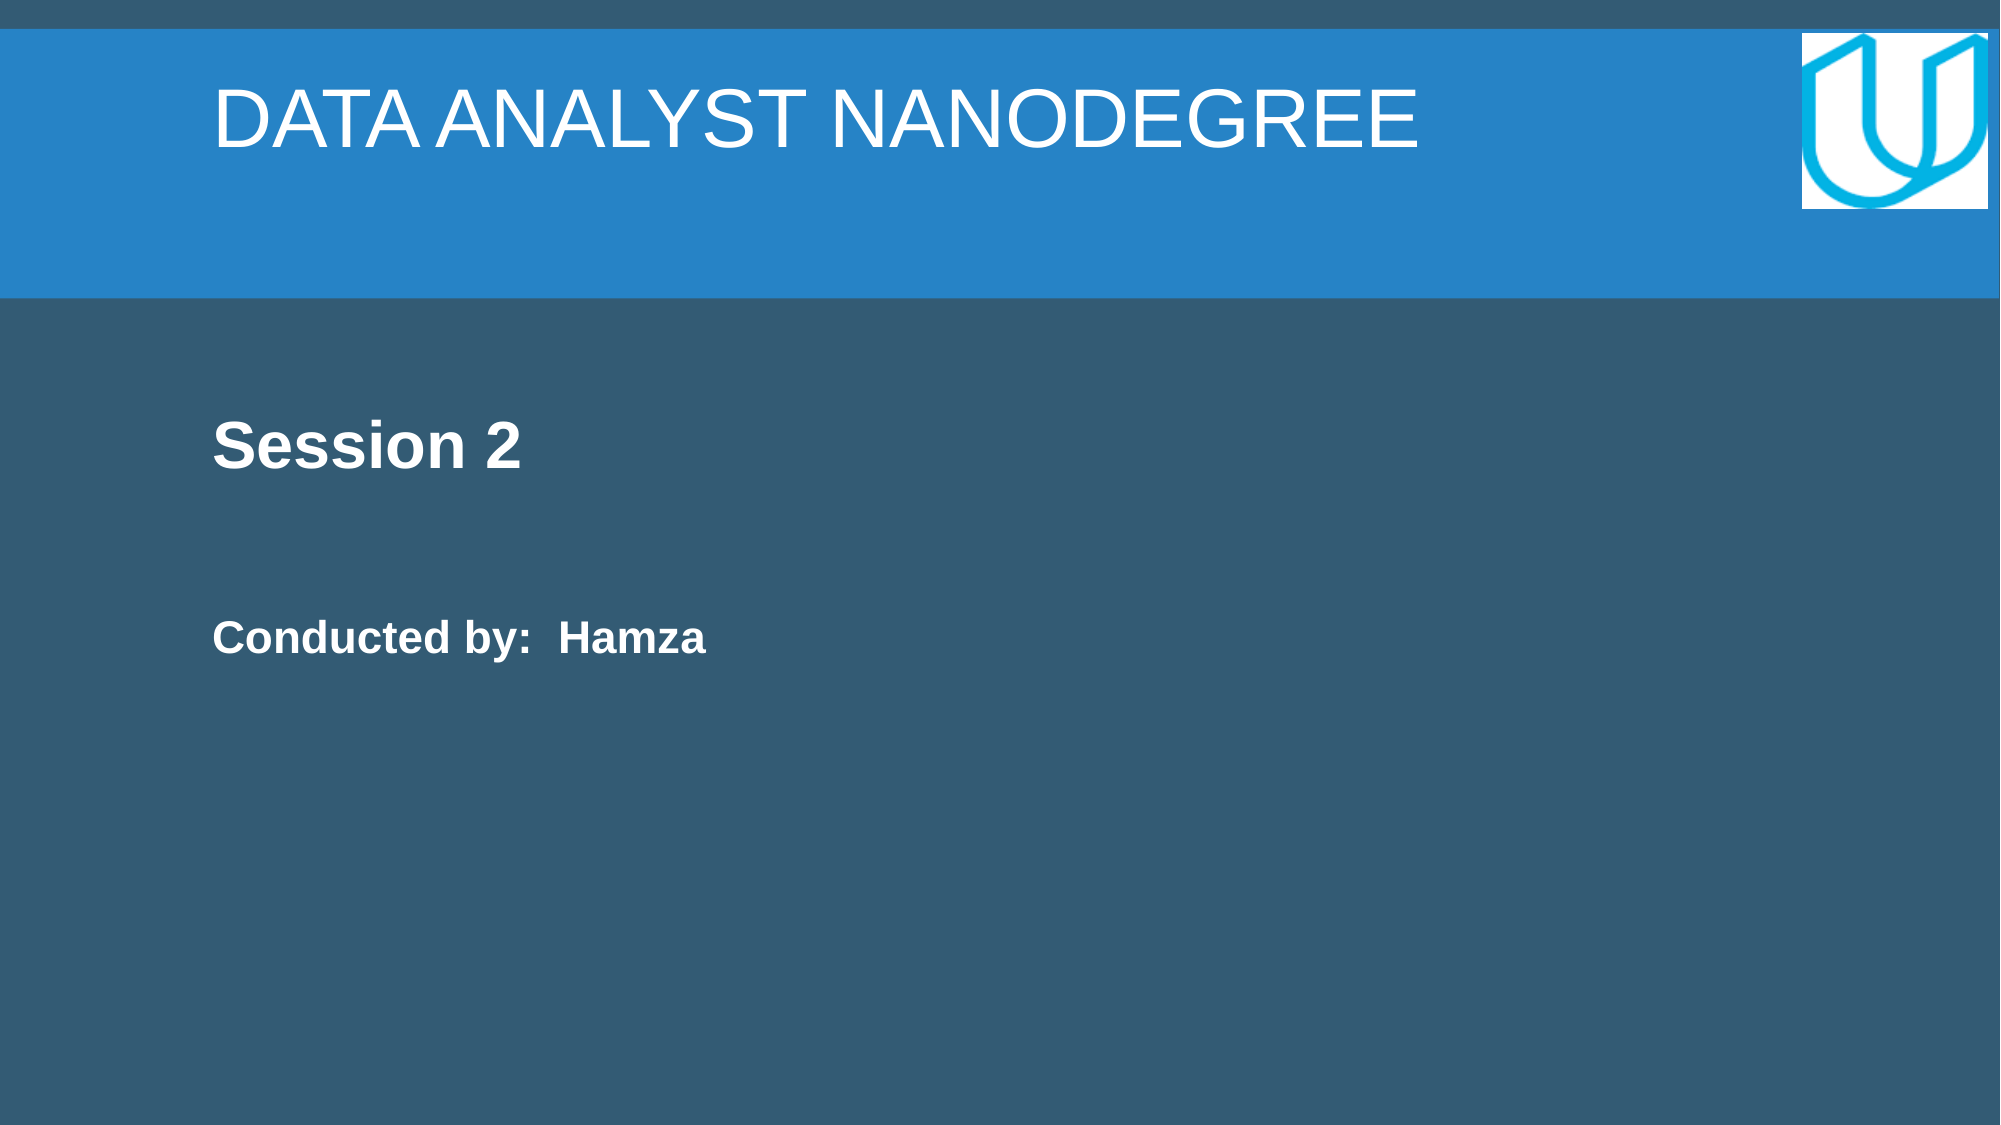

Data Analyst Nanodegree

Session 2

Conducted by:  Hamza